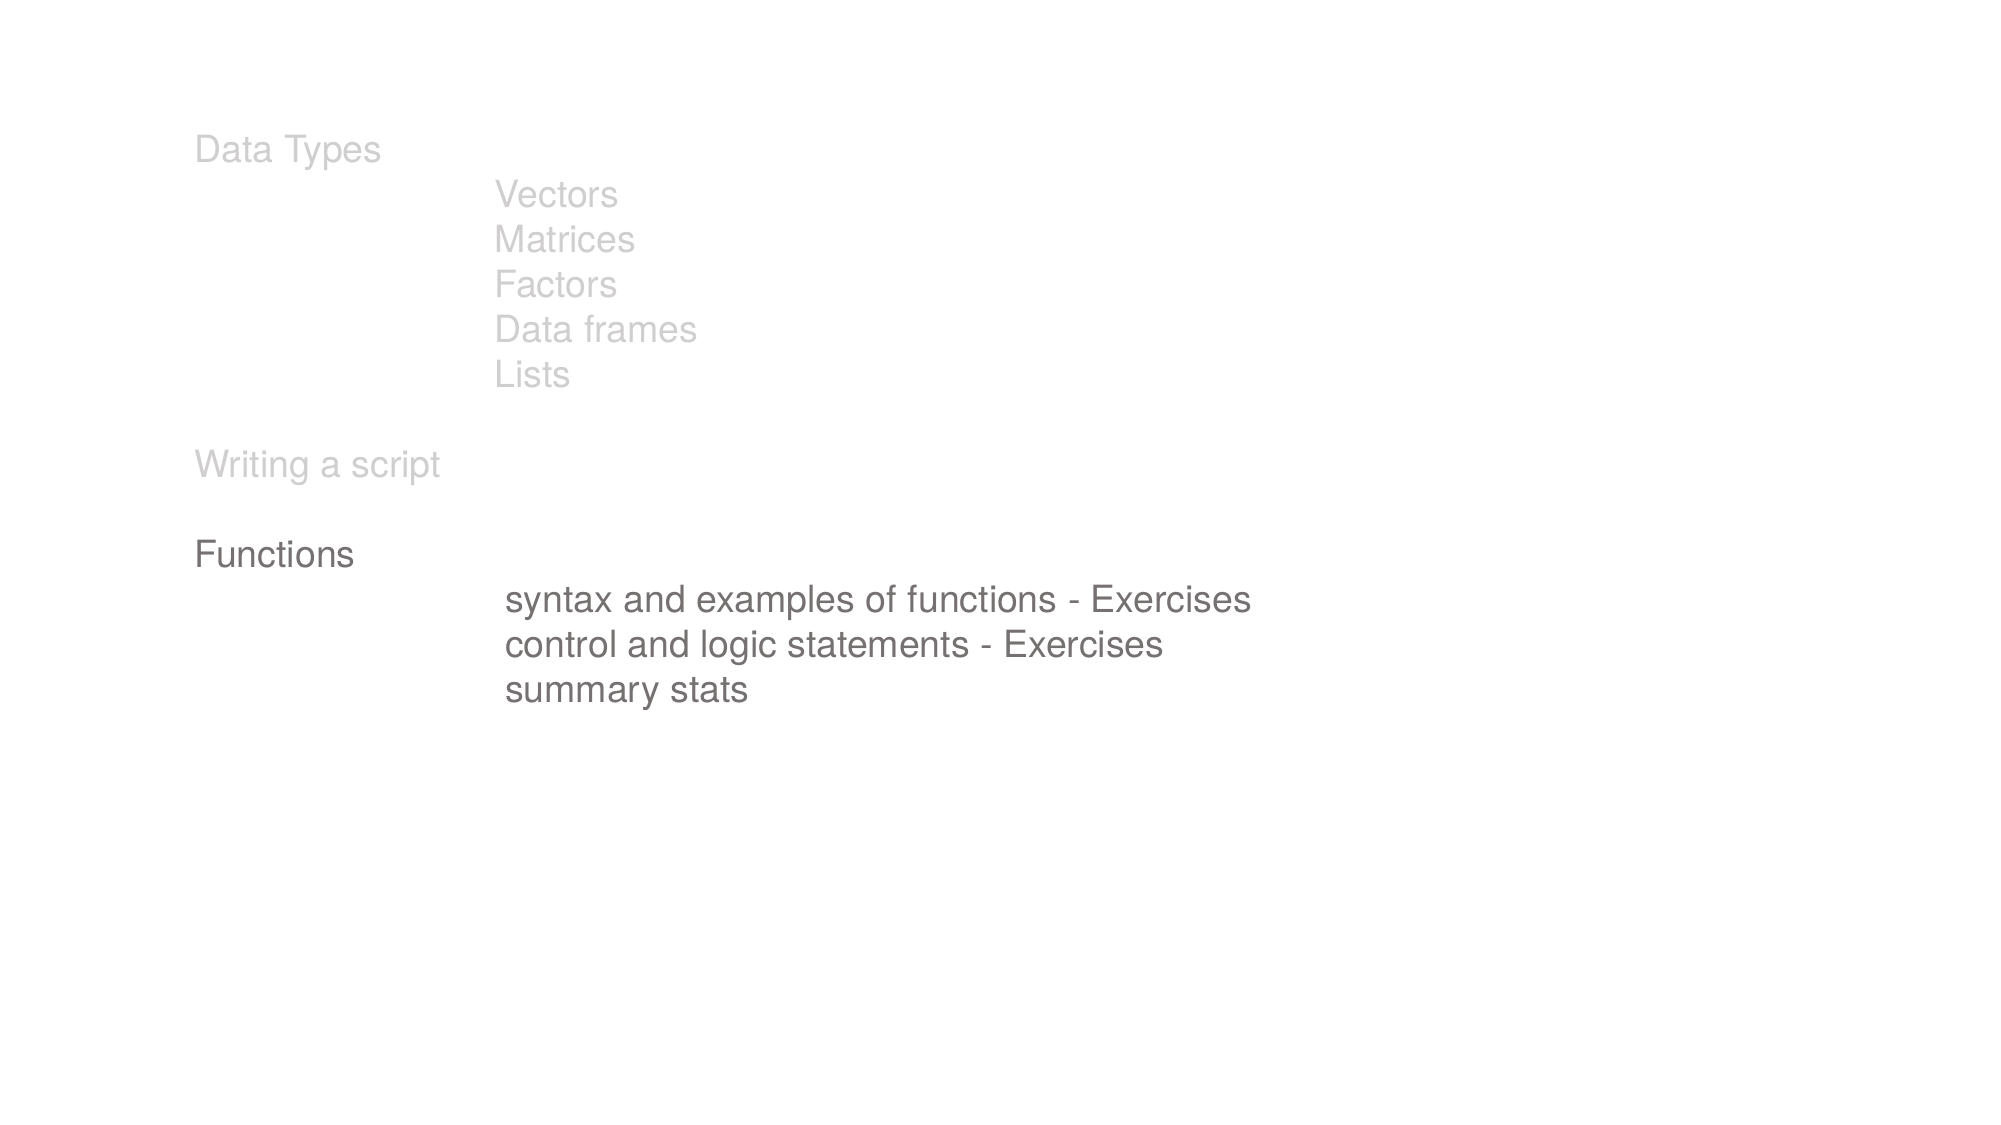

Data Types
		Vectors
		Matrices
		Factors
		Data frames
		Lists

Writing a script

Functions
		 syntax and examples of functions - Exercises
		 control and logic statements - Exercises
		 summary stats